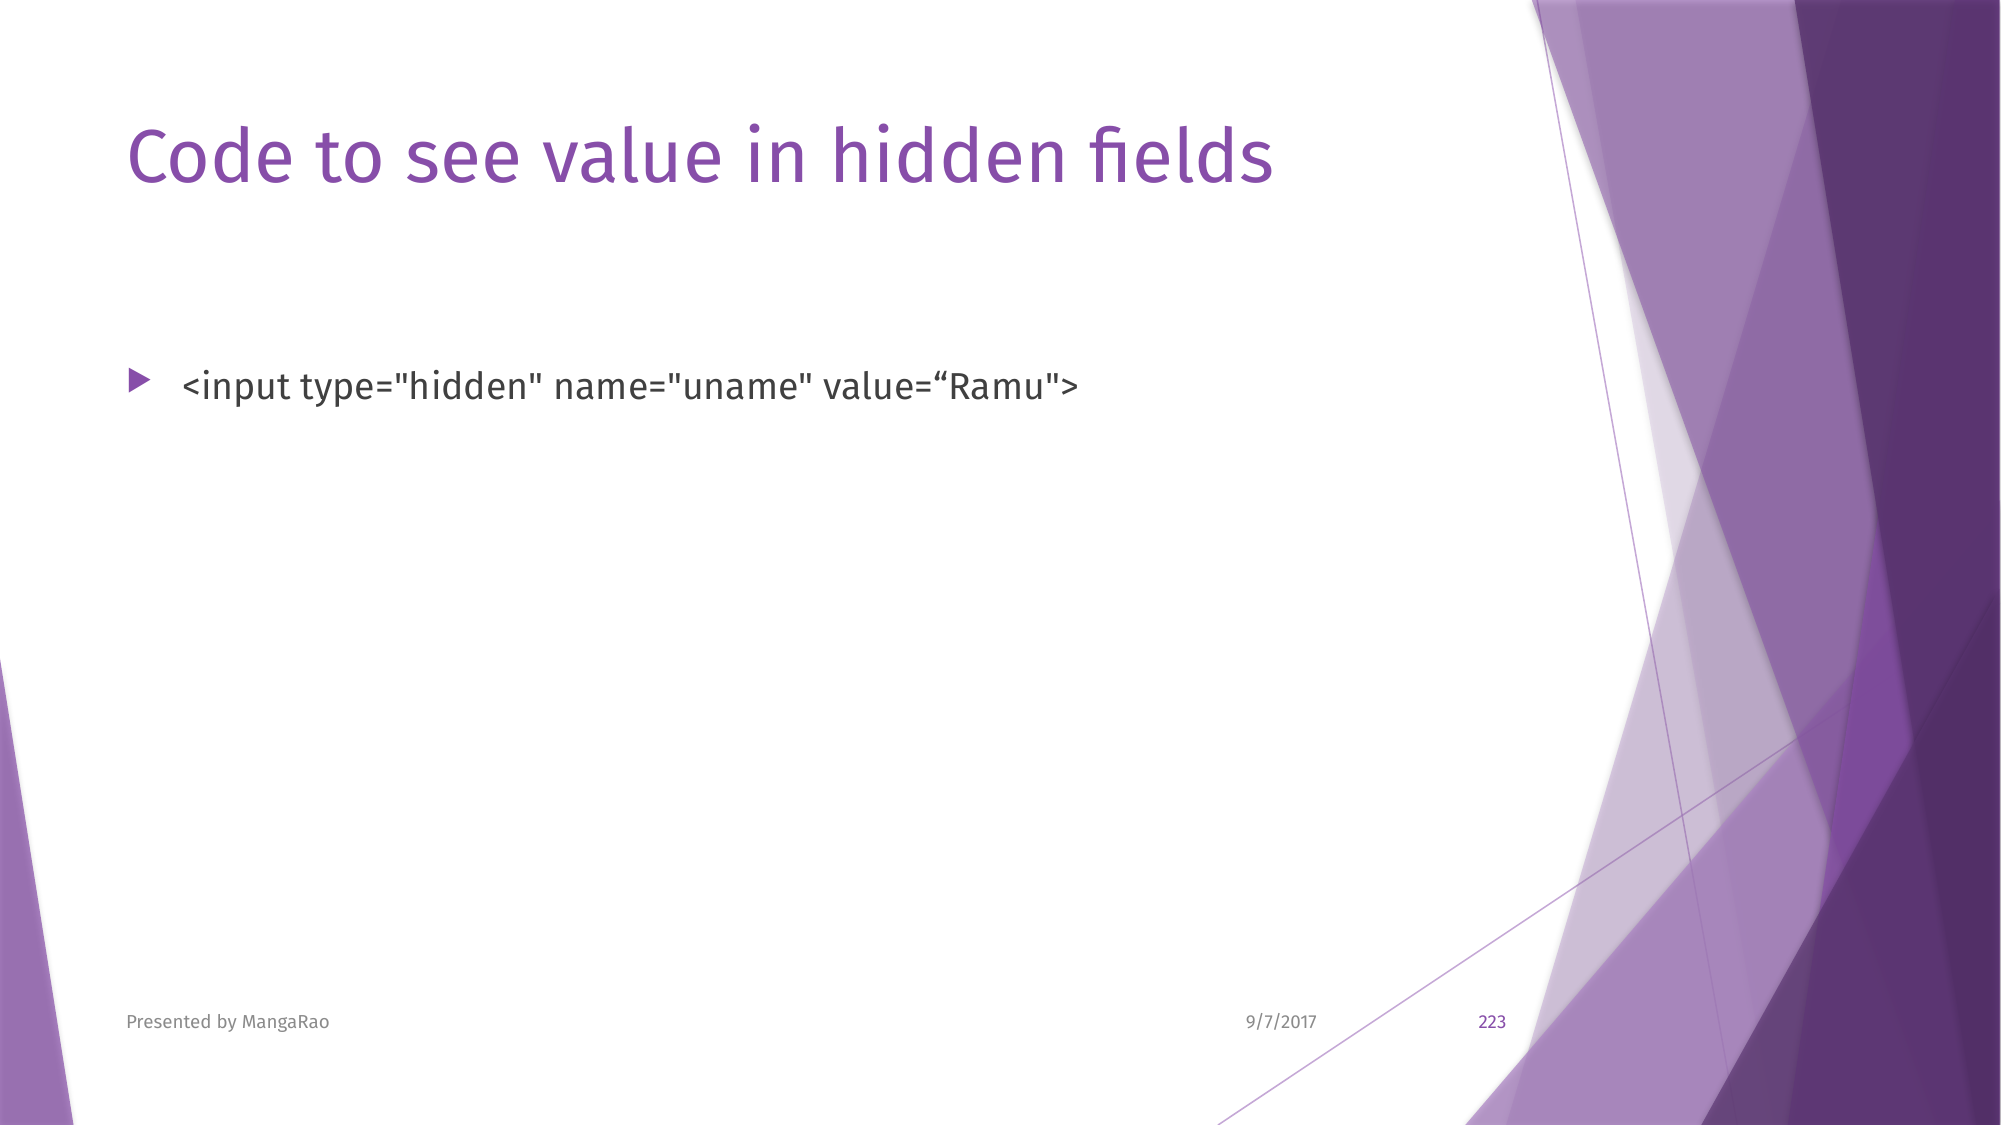

# Code to see value in hidden fields
<input type="hidden" name="uname" value=“Ramu">

Presented by MangaRao
9/7/2017
223